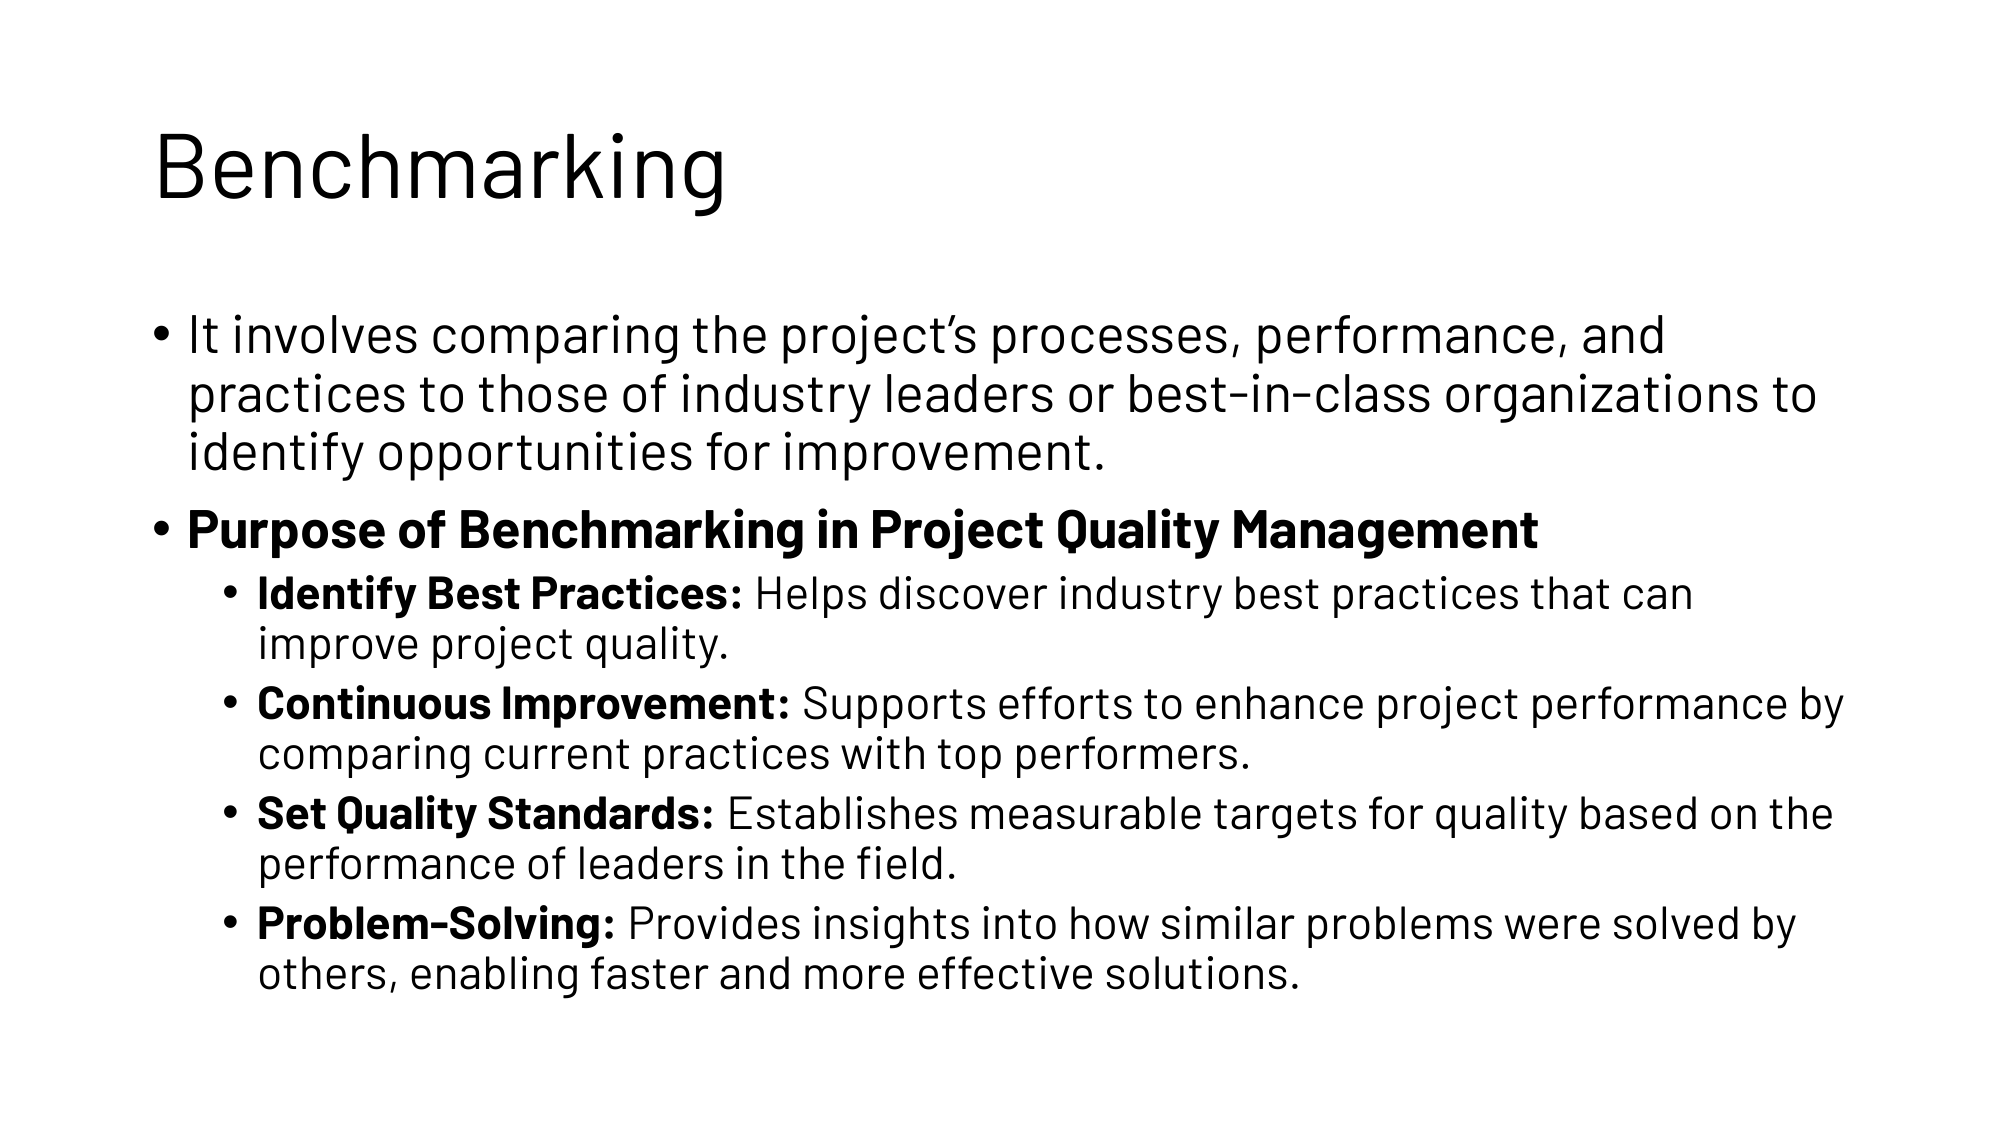

# Benchmarking
It involves comparing the project’s processes, performance, and practices to those of industry leaders or best-in-class organizations to identify opportunities for improvement.
Purpose of Benchmarking in Project Quality Management
Identify Best Practices: Helps discover industry best practices that can improve project quality.
Continuous Improvement: Supports efforts to enhance project performance by comparing current practices with top performers.
Set Quality Standards: Establishes measurable targets for quality based on the performance of leaders in the field.
Problem-Solving: Provides insights into how similar problems were solved by others, enabling faster and more effective solutions.